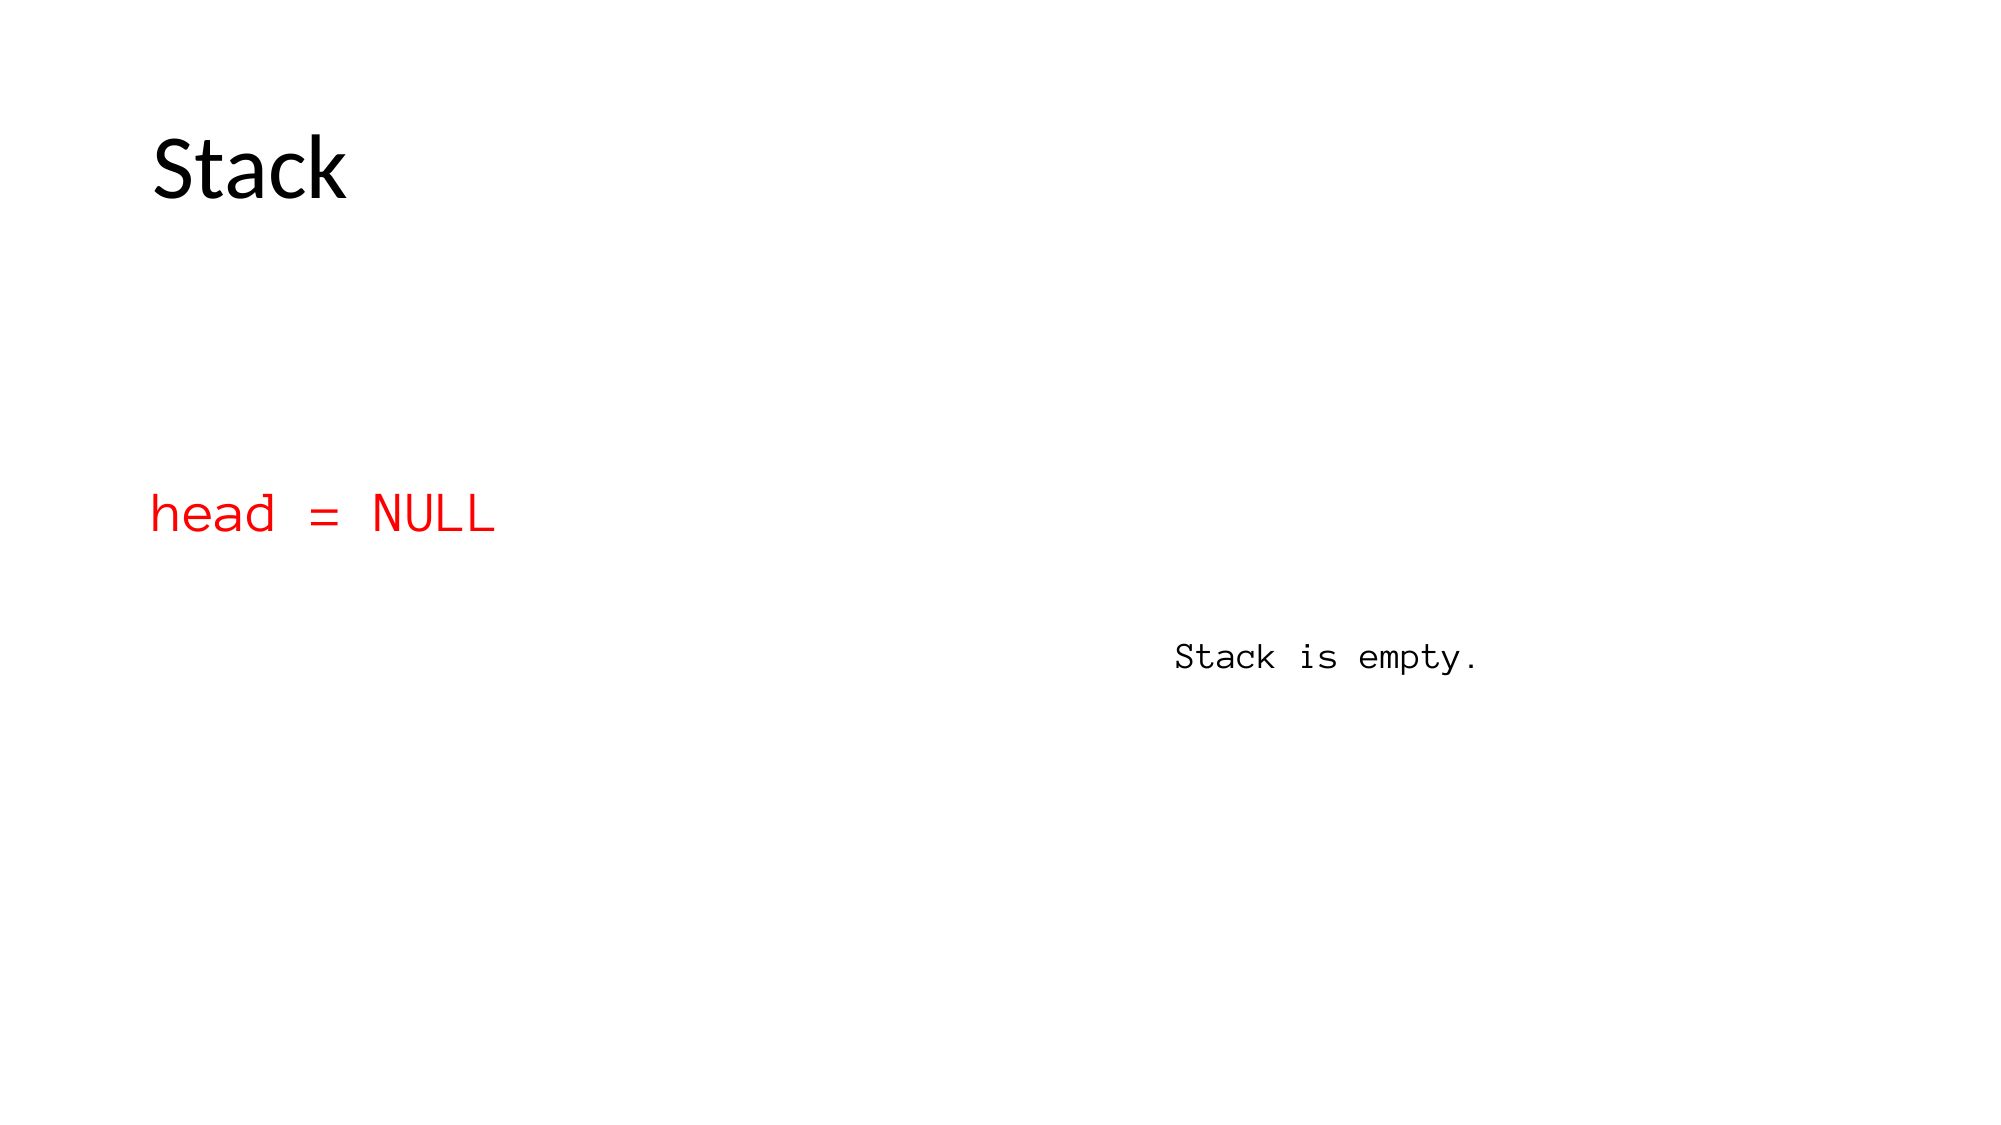

# Stack

head = NULL
Stack is empty.